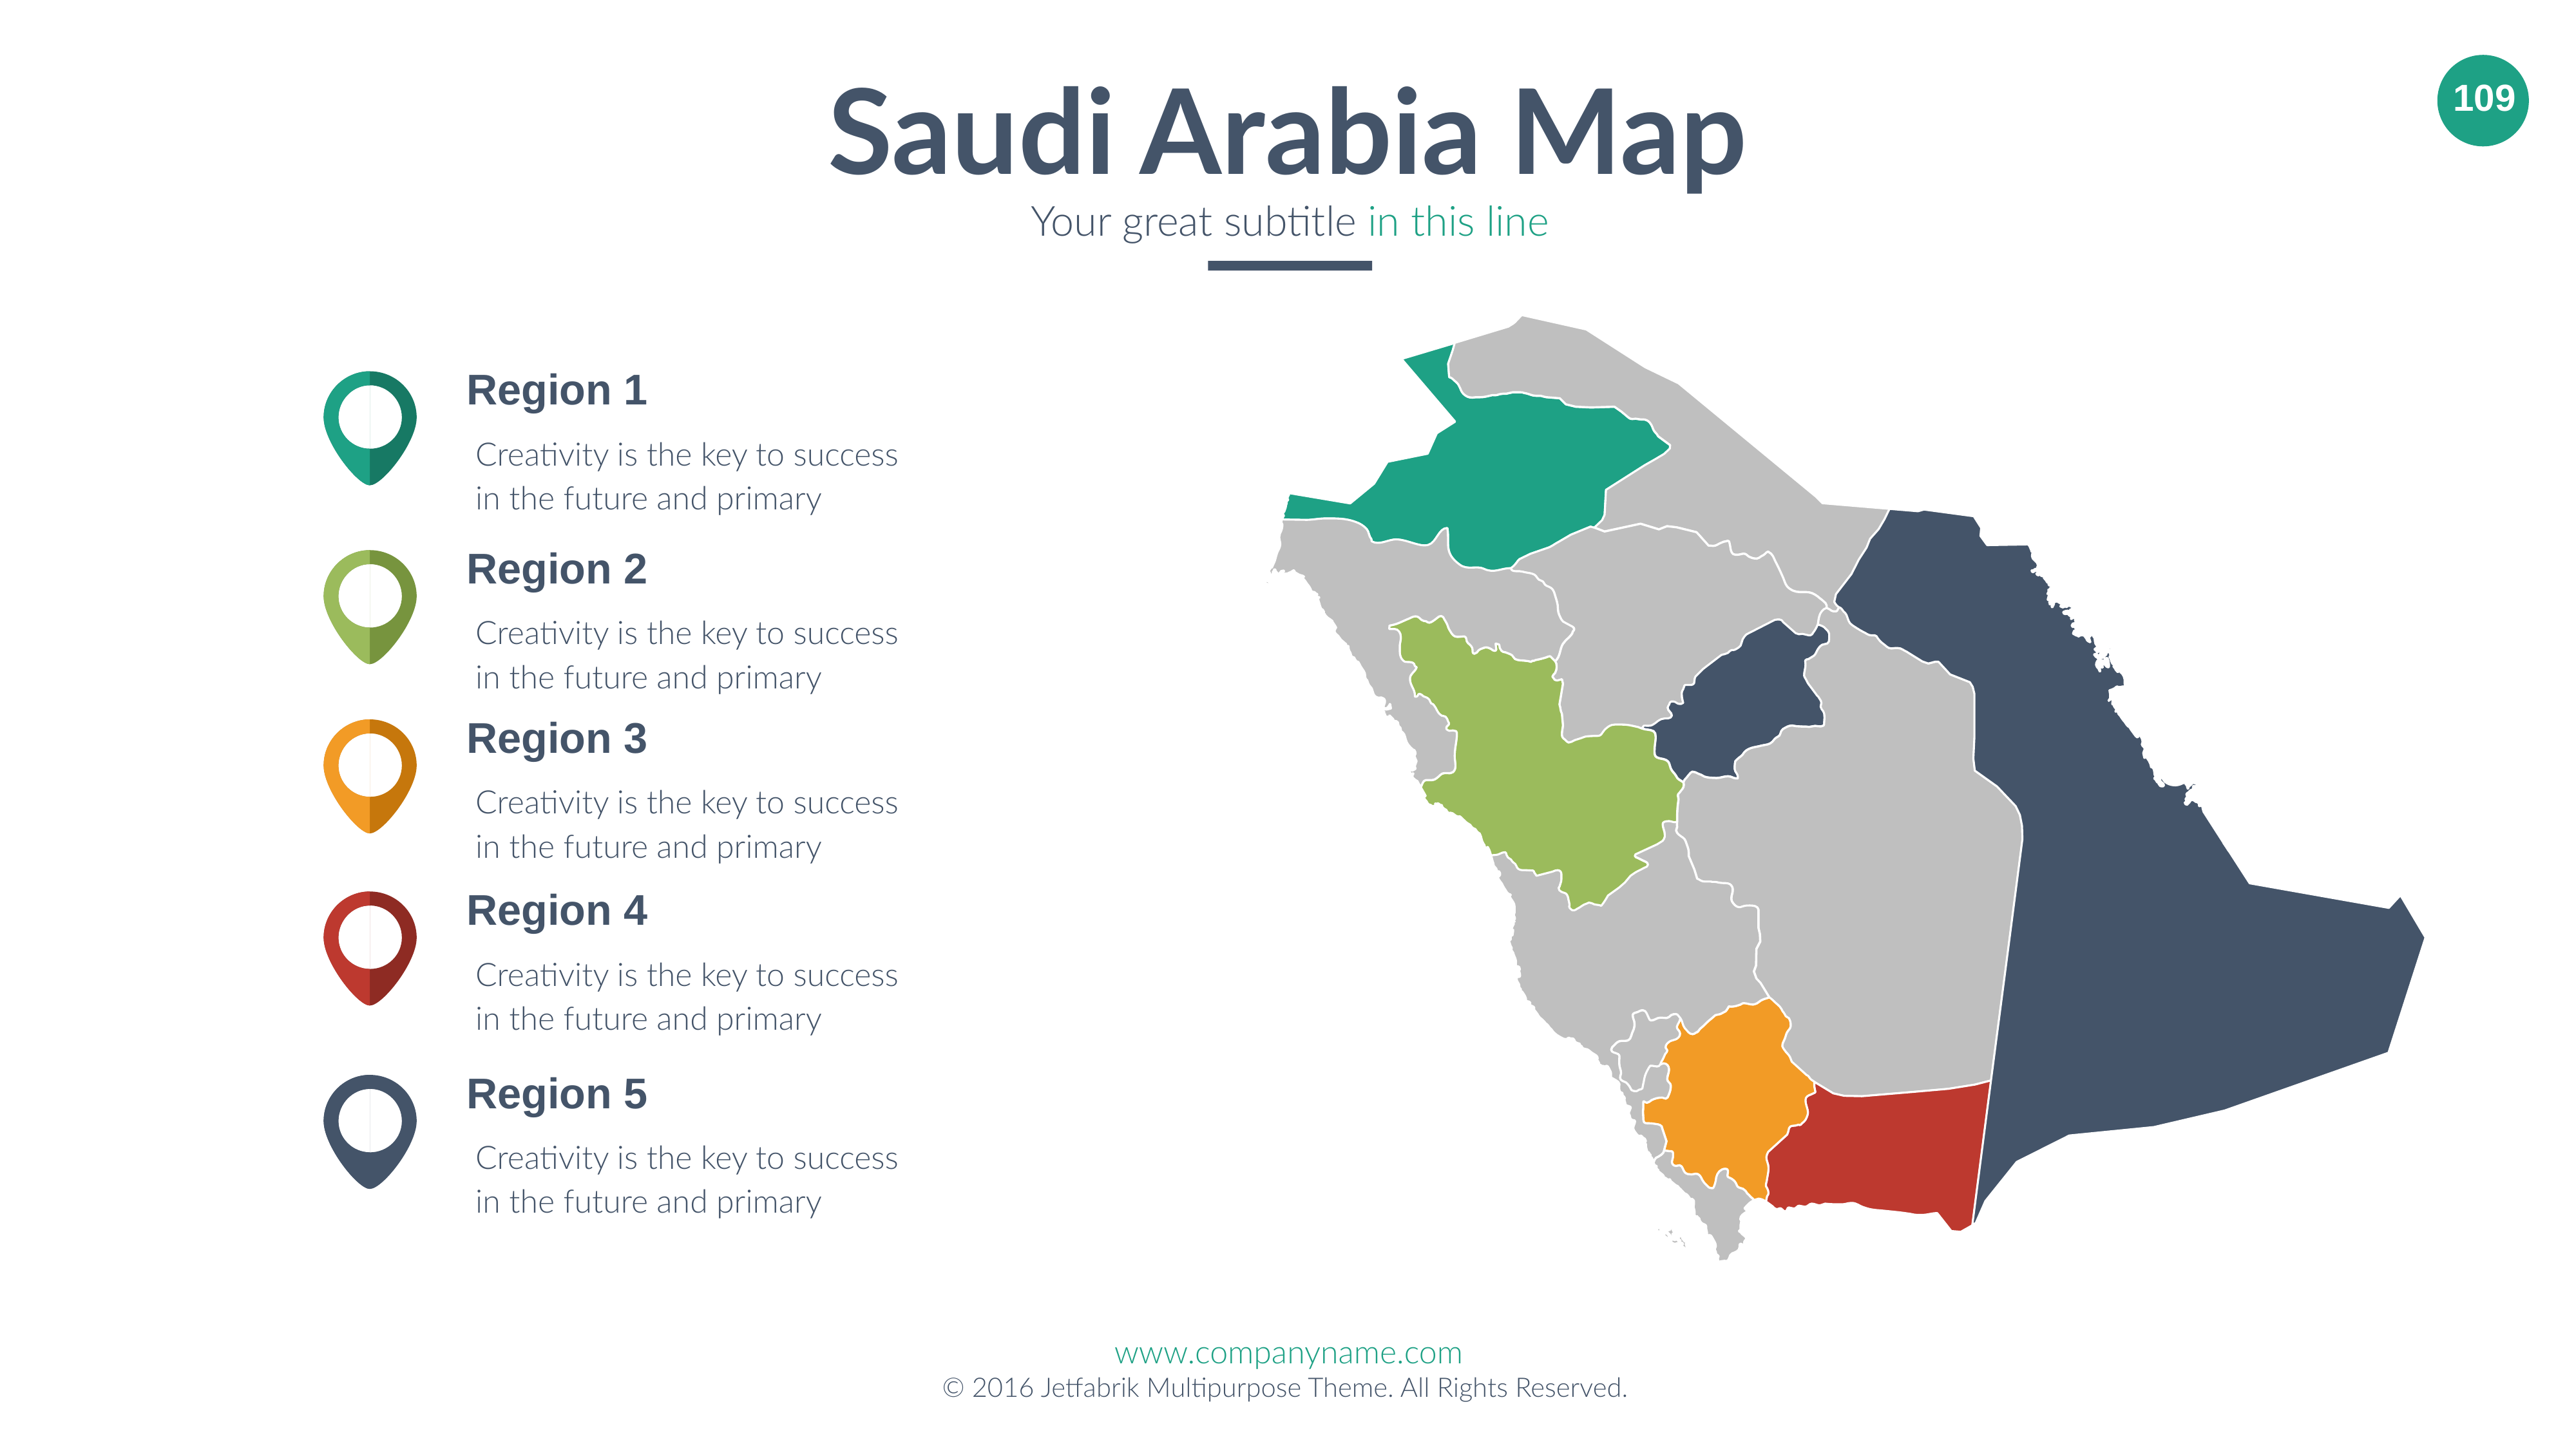

Saudi Arabia Map
Your great subtitle in this line

Region 1

Creativity is the key to success in the future and primary

Region 2

Creativity is the key to success in the future and primary

Region 3

Creativity is the key to success in the future and primary

Region 4

Creativity is the key to success in the future and primary

Region 5

Creativity is the key to success in the future and primary